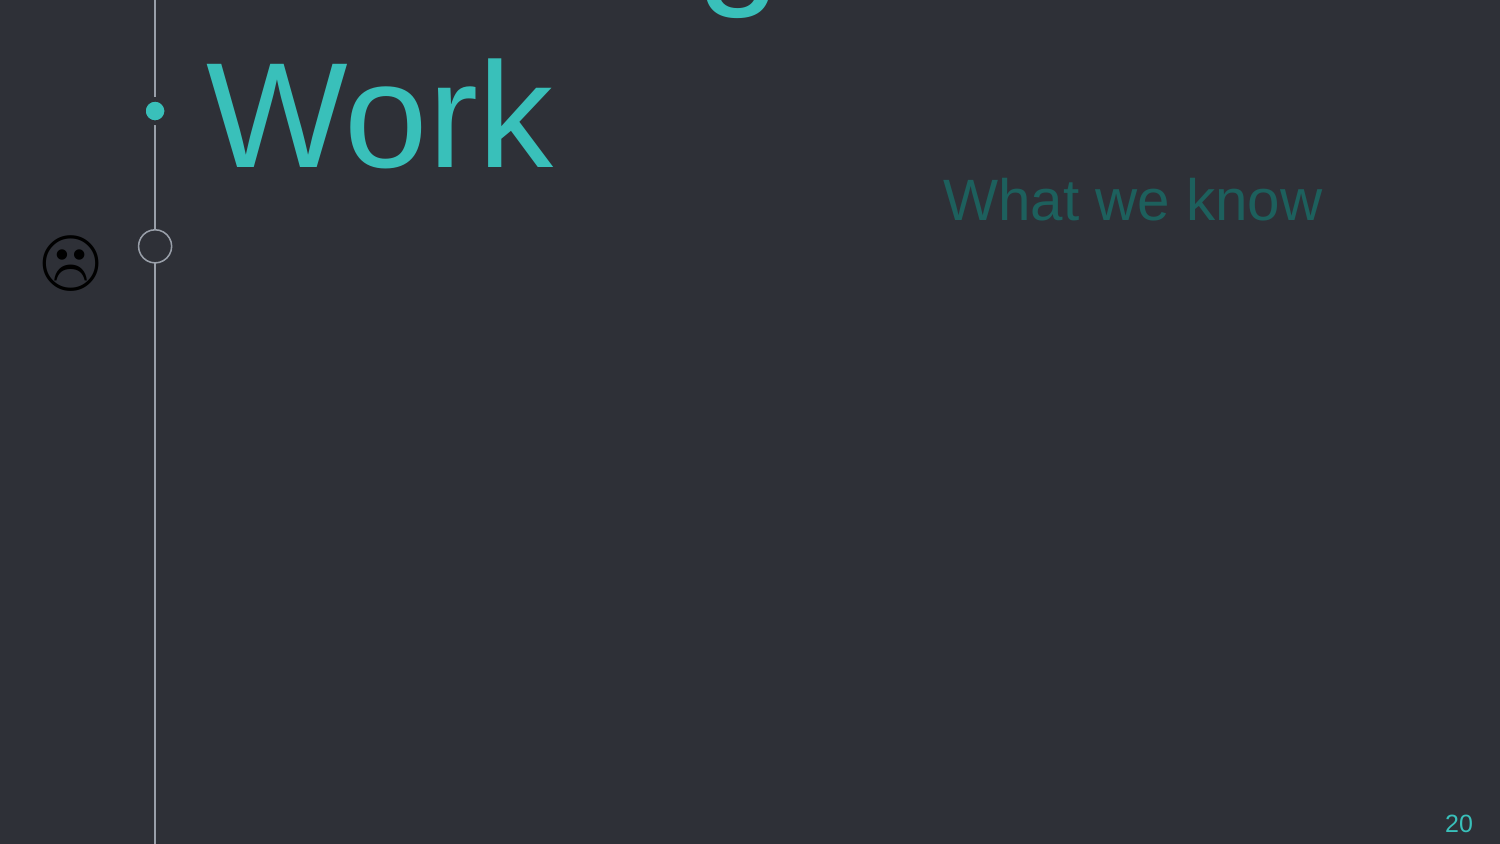

Meaningful Work
What we know
☹️
20